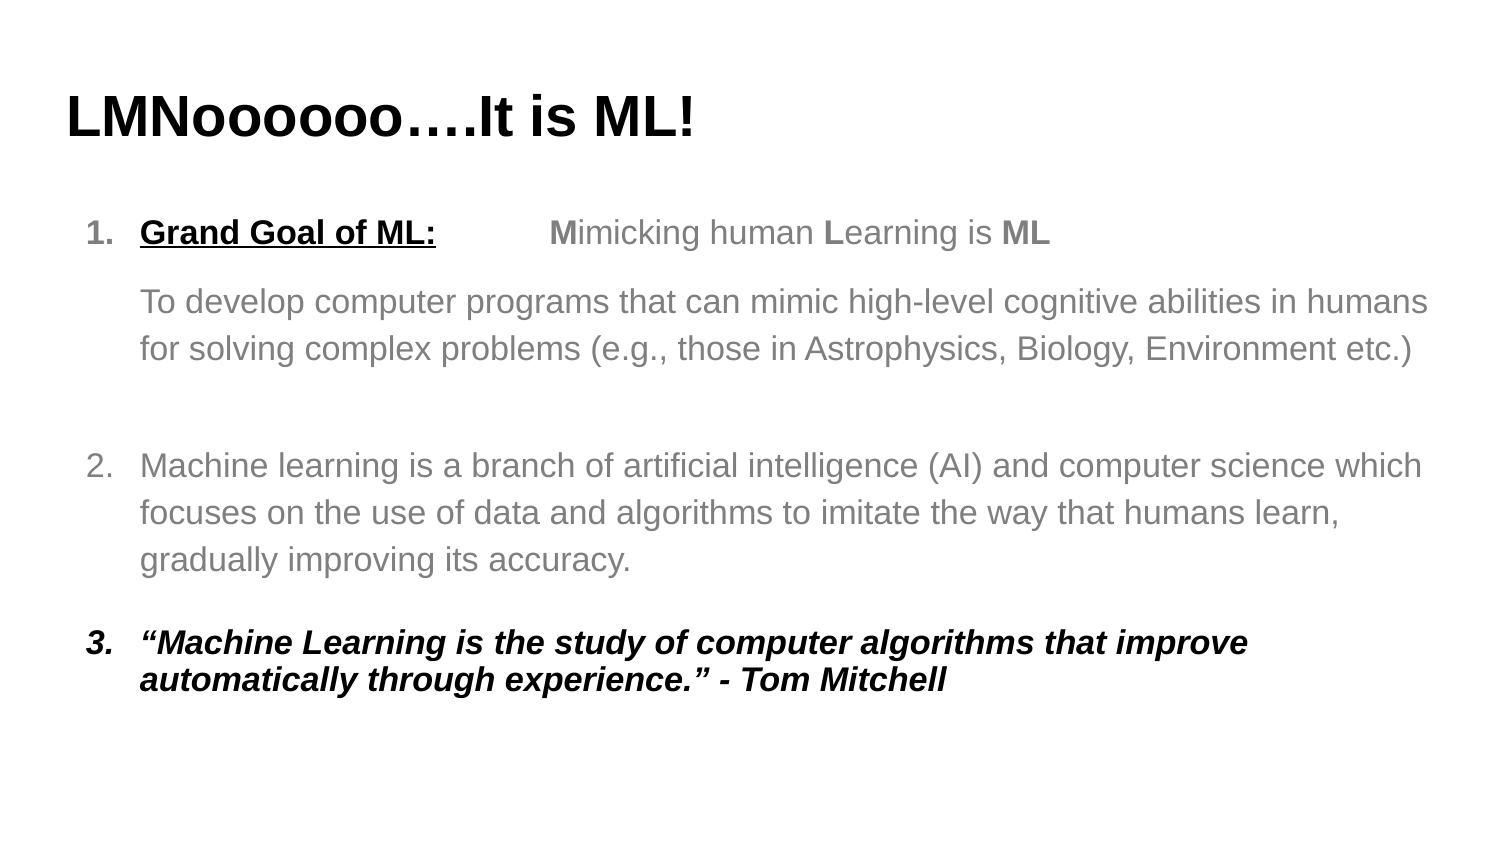

# LMNoooooo….It is ML!
Grand Goal of ML: 	Mimicking human Learning is ML
To develop computer programs that can mimic high-level cognitive abilities in humans for solving complex problems (e.g., those in Astrophysics, Biology, Environment etc.)
Machine learning is a branch of artificial intelligence (AI) and computer science which focuses on the use of data and algorithms to imitate the way that humans learn, gradually improving its accuracy.
“Machine Learning is the study of computer algorithms that improve automatically through experience.” - Tom Mitchell